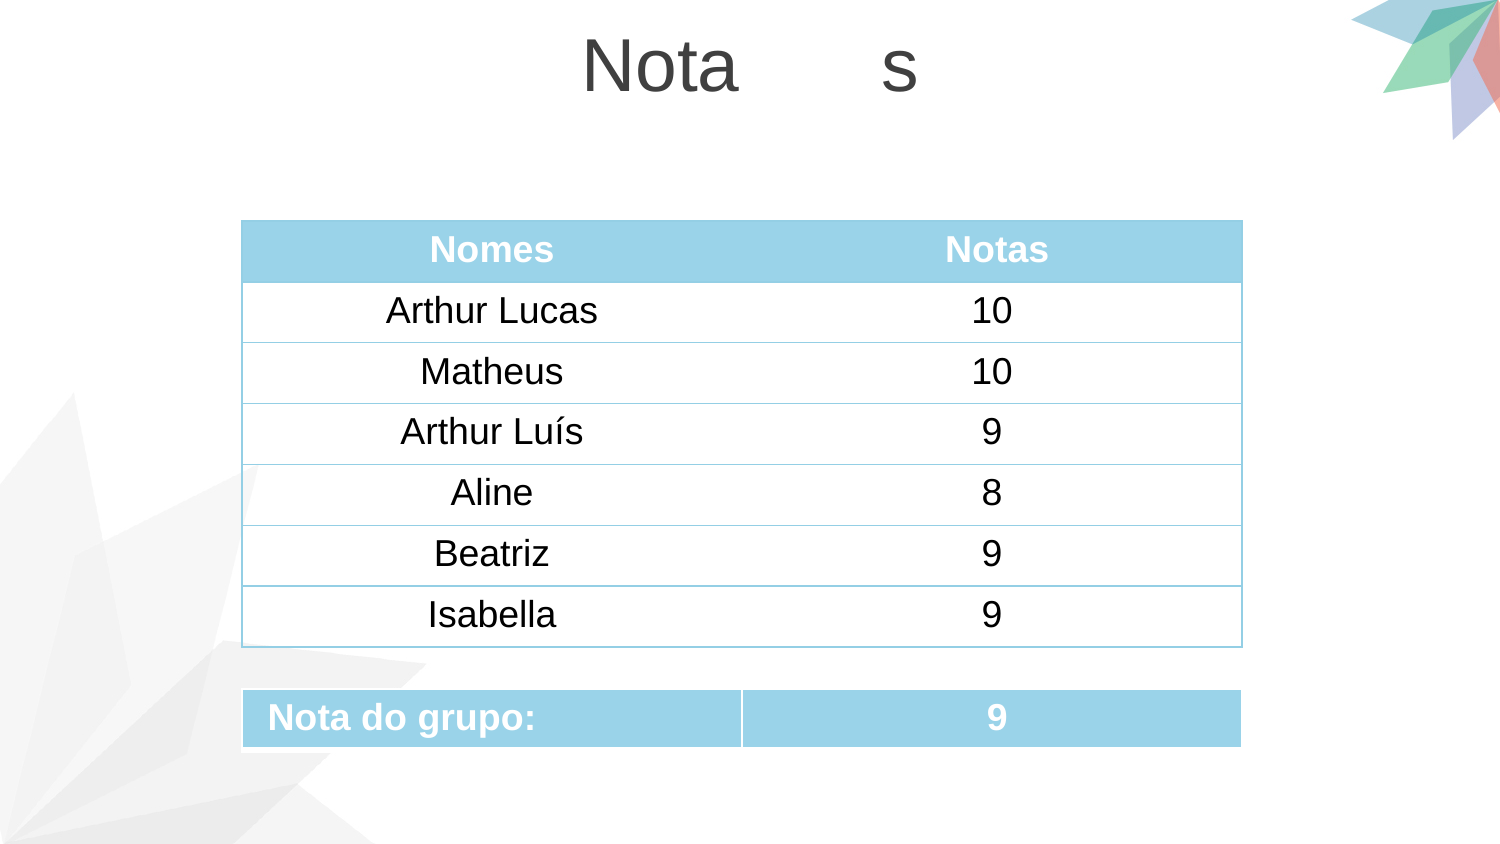

Nota	s
| Nomes | Notas |
| --- | --- |
| Arthur Lucas | 10 |
| Matheus | 10 |
| Arthur Luís | 9 |
| Aline | 8 |
| Beatriz | 9 |
| Isabella | 9 |
| Nota do grupo: | 9 |
| --- | --- |